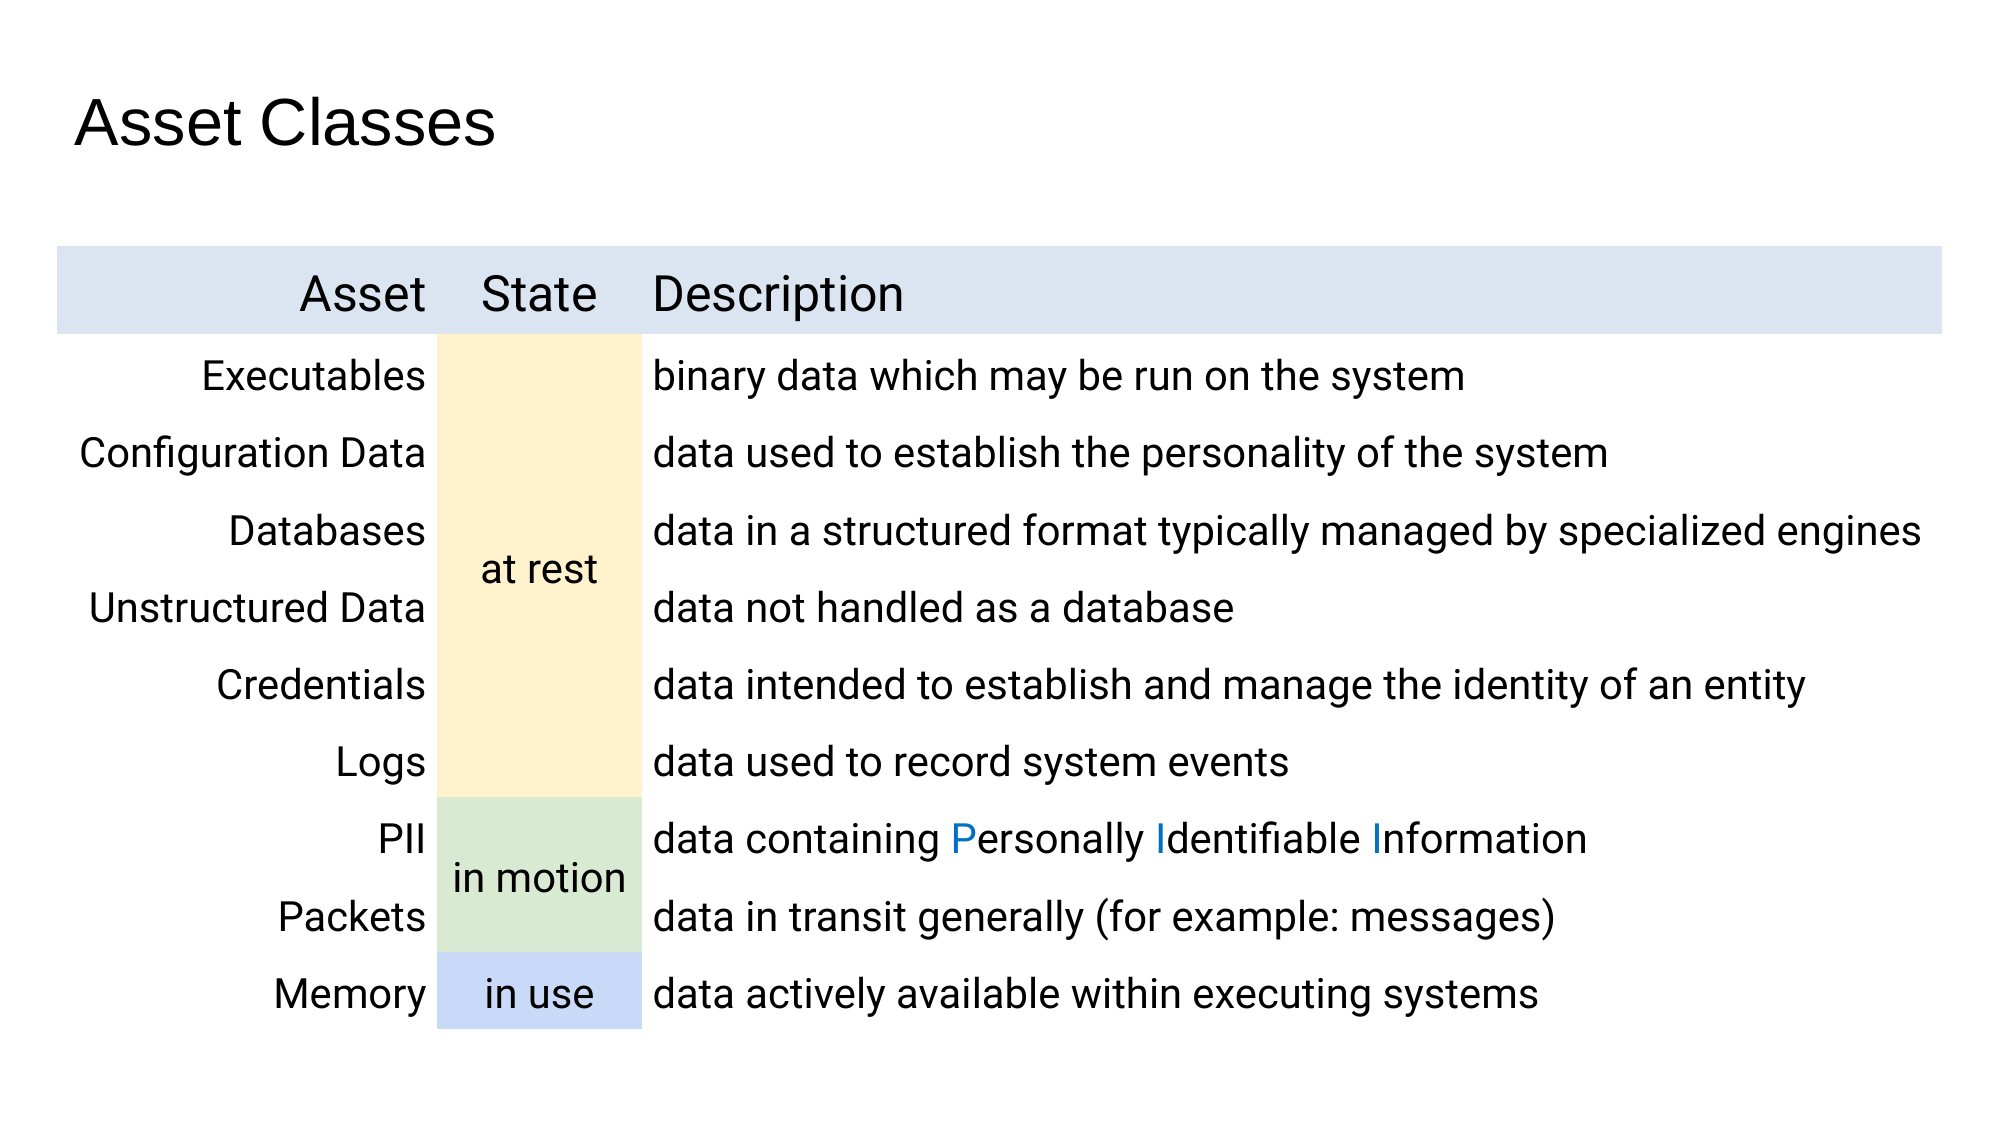

# Asset Classes
| Asset | State | Description |
| --- | --- | --- |
| Executables | at rest | binary data which may be run on the system |
| Configuration Data |  | data used to establish the personality of the system |
| Databases |  | data in a structured format typically managed by specialized engines |
| Unstructured Data |  | data not handled as a database |
| Credentials |  | data intended to establish and manage the identity of an entity |
| Logs |  | data used to record system events |
| PII | in motion | data containing Personally Identifiable Information |
| Packets |  | data in transit generally (for example: messages) |
| Memory | in use | data actively available within executing systems |